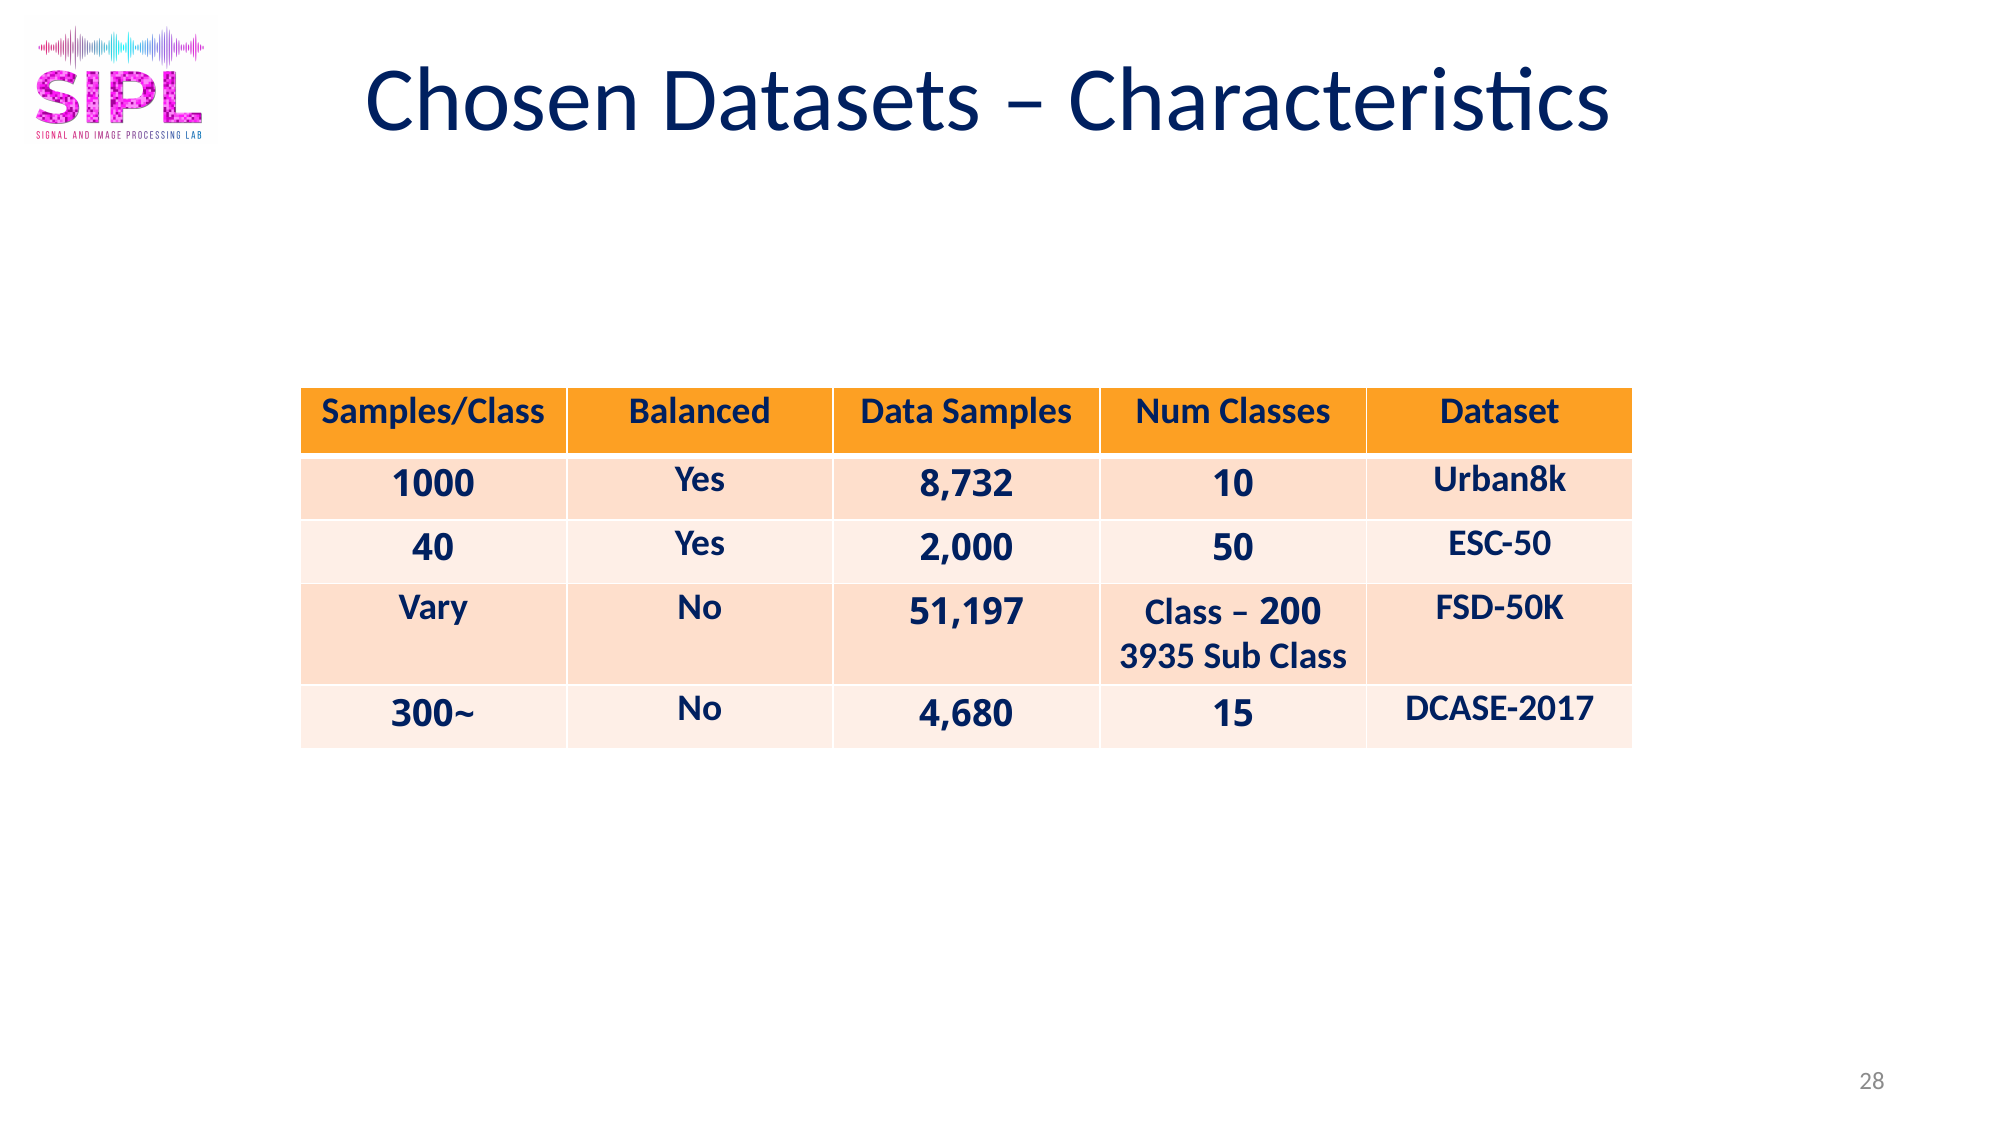

# Chosen Datasets – Characteristics
| Samples/Class | Balanced | Data Samples | Num Classes | Dataset |
| --- | --- | --- | --- | --- |
| 1000 | Yes | 8,732 | 10 | Urban8k |
| 40 | Yes | 2,000 | 50 | ESC-50 |
| Vary | No | 51,197 | 200 Class – 3935 Sub Class | FSD-50K |
| ~300 | No | 4,680 | 15 | DCASE-2017 |
28